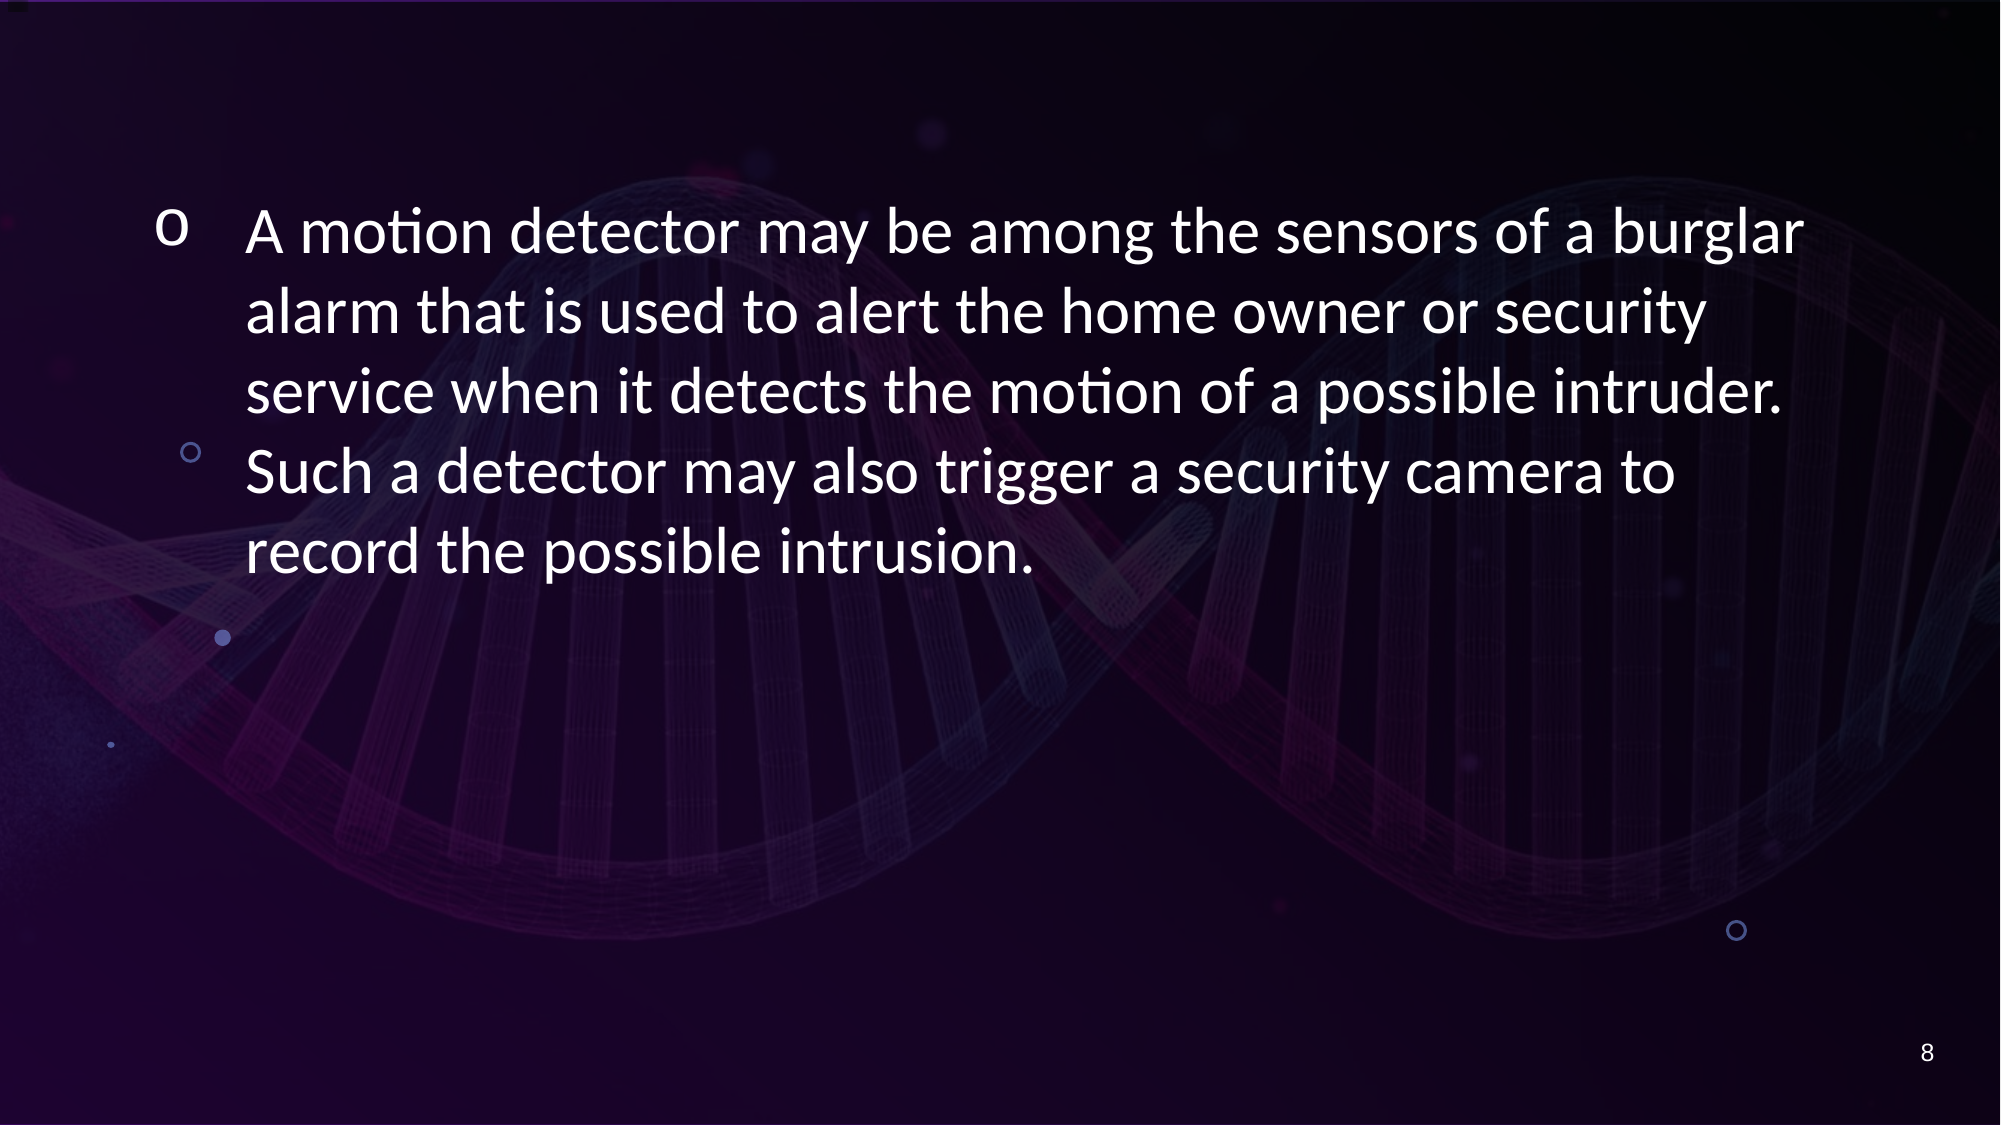

# A motion detector may be among the sensors of a burglar alarm that is used to alert the home owner or security service when it detects the motion of a possible intruder. Such a detector may also trigger a security camera to record the possible intrusion.
8